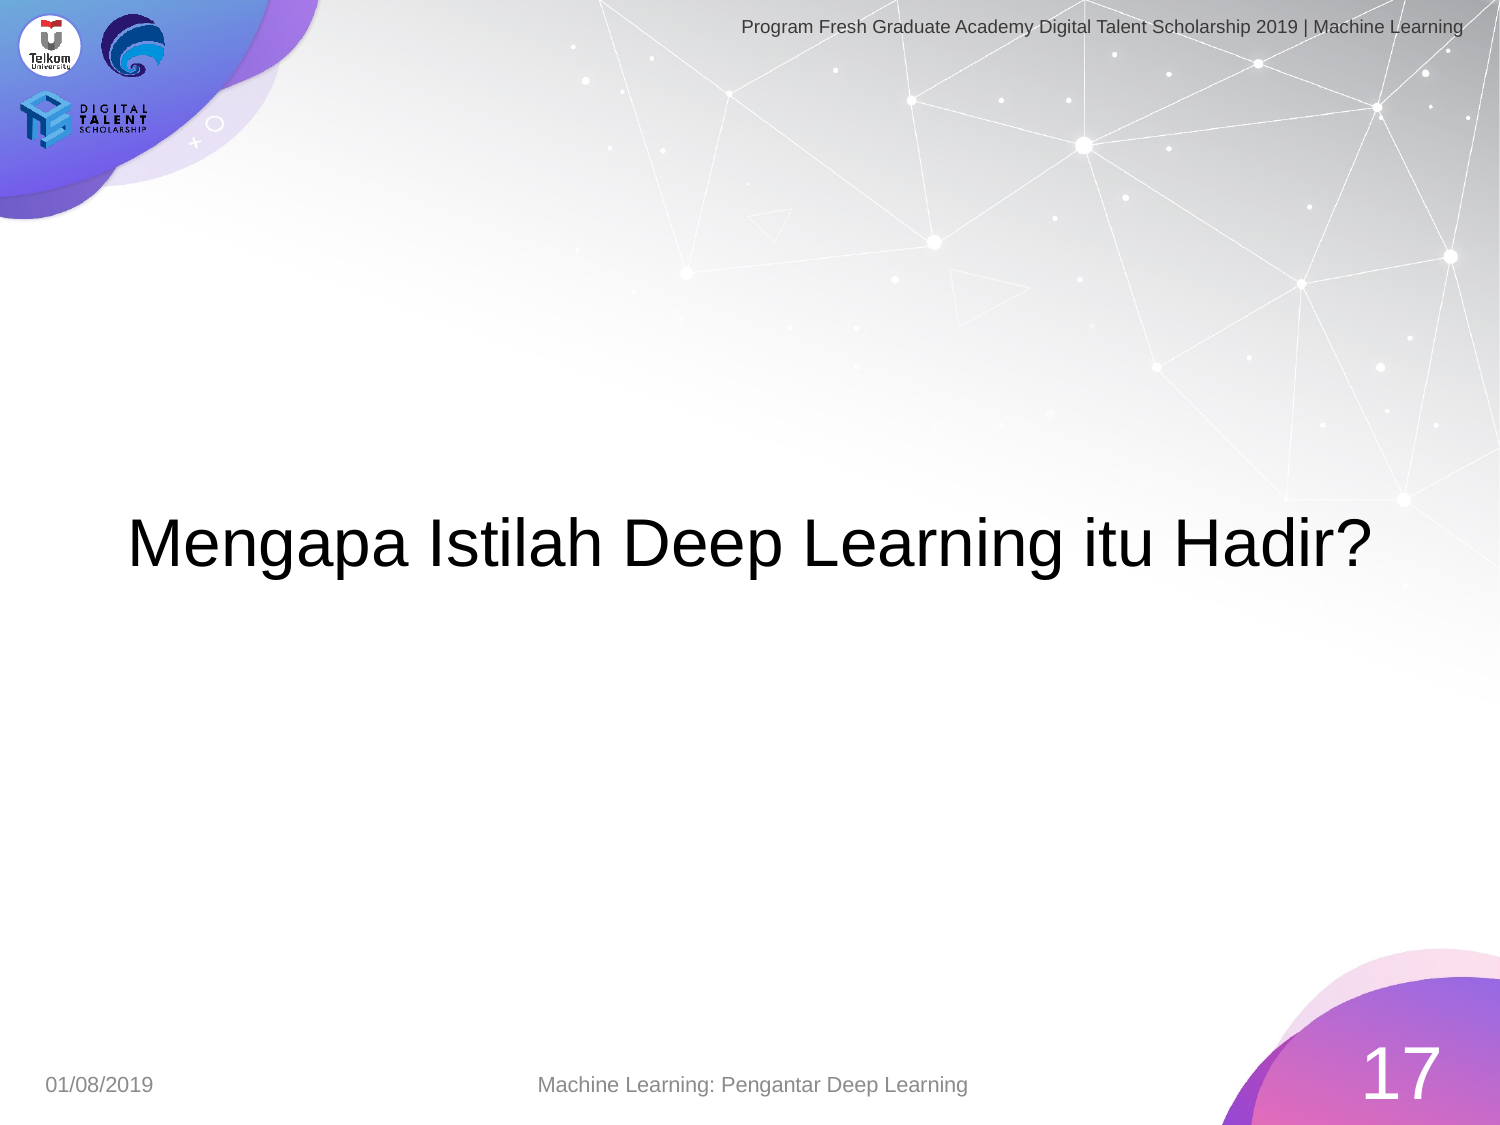

# Mengapa Istilah Deep Learning itu Hadir?
17
Machine Learning: Pengantar Deep Learning
01/08/2019